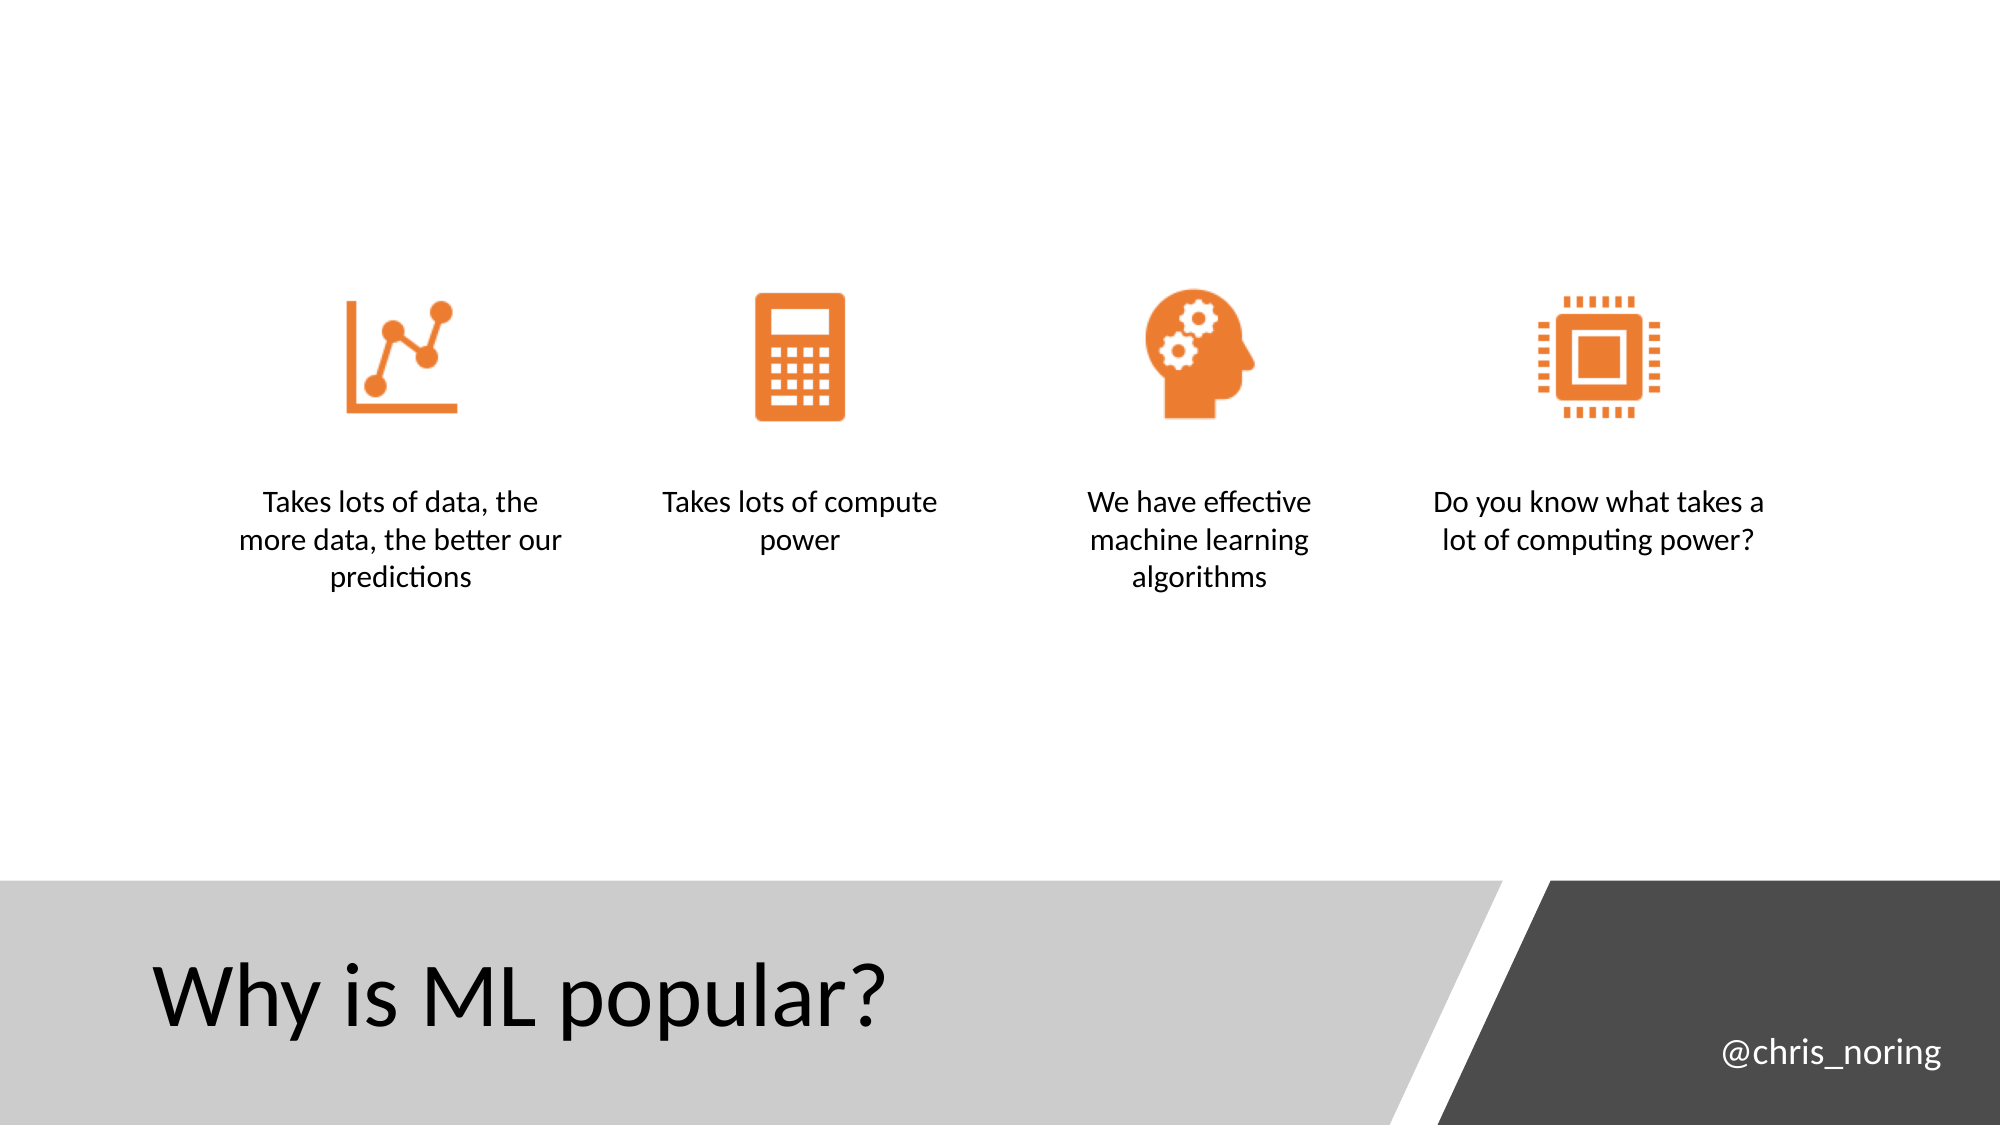

Takes lots of data, the more data, the better our predictions
Takes lots of compute power
We have effective machine learning algorithms
Do you know what takes a lot of computing power?

# Why is ML popular?
@chris_noring